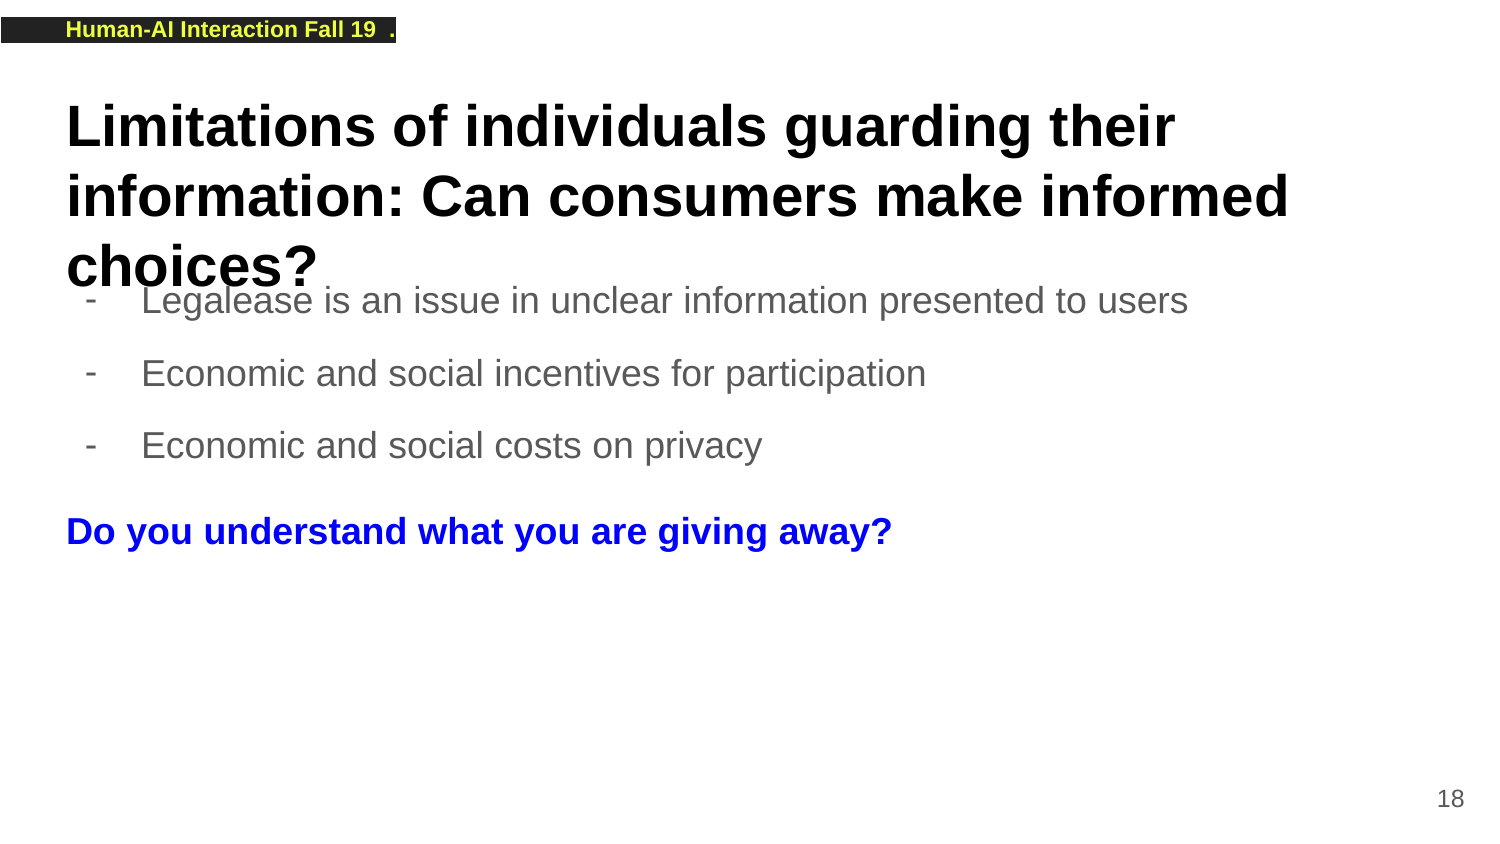

# Limitations of individuals guarding their information: Can consumers make informed choices?
Legalease is an issue in unclear information presented to users
Economic and social incentives for participation
Economic and social costs on privacy
Do you understand what you are giving away?
18